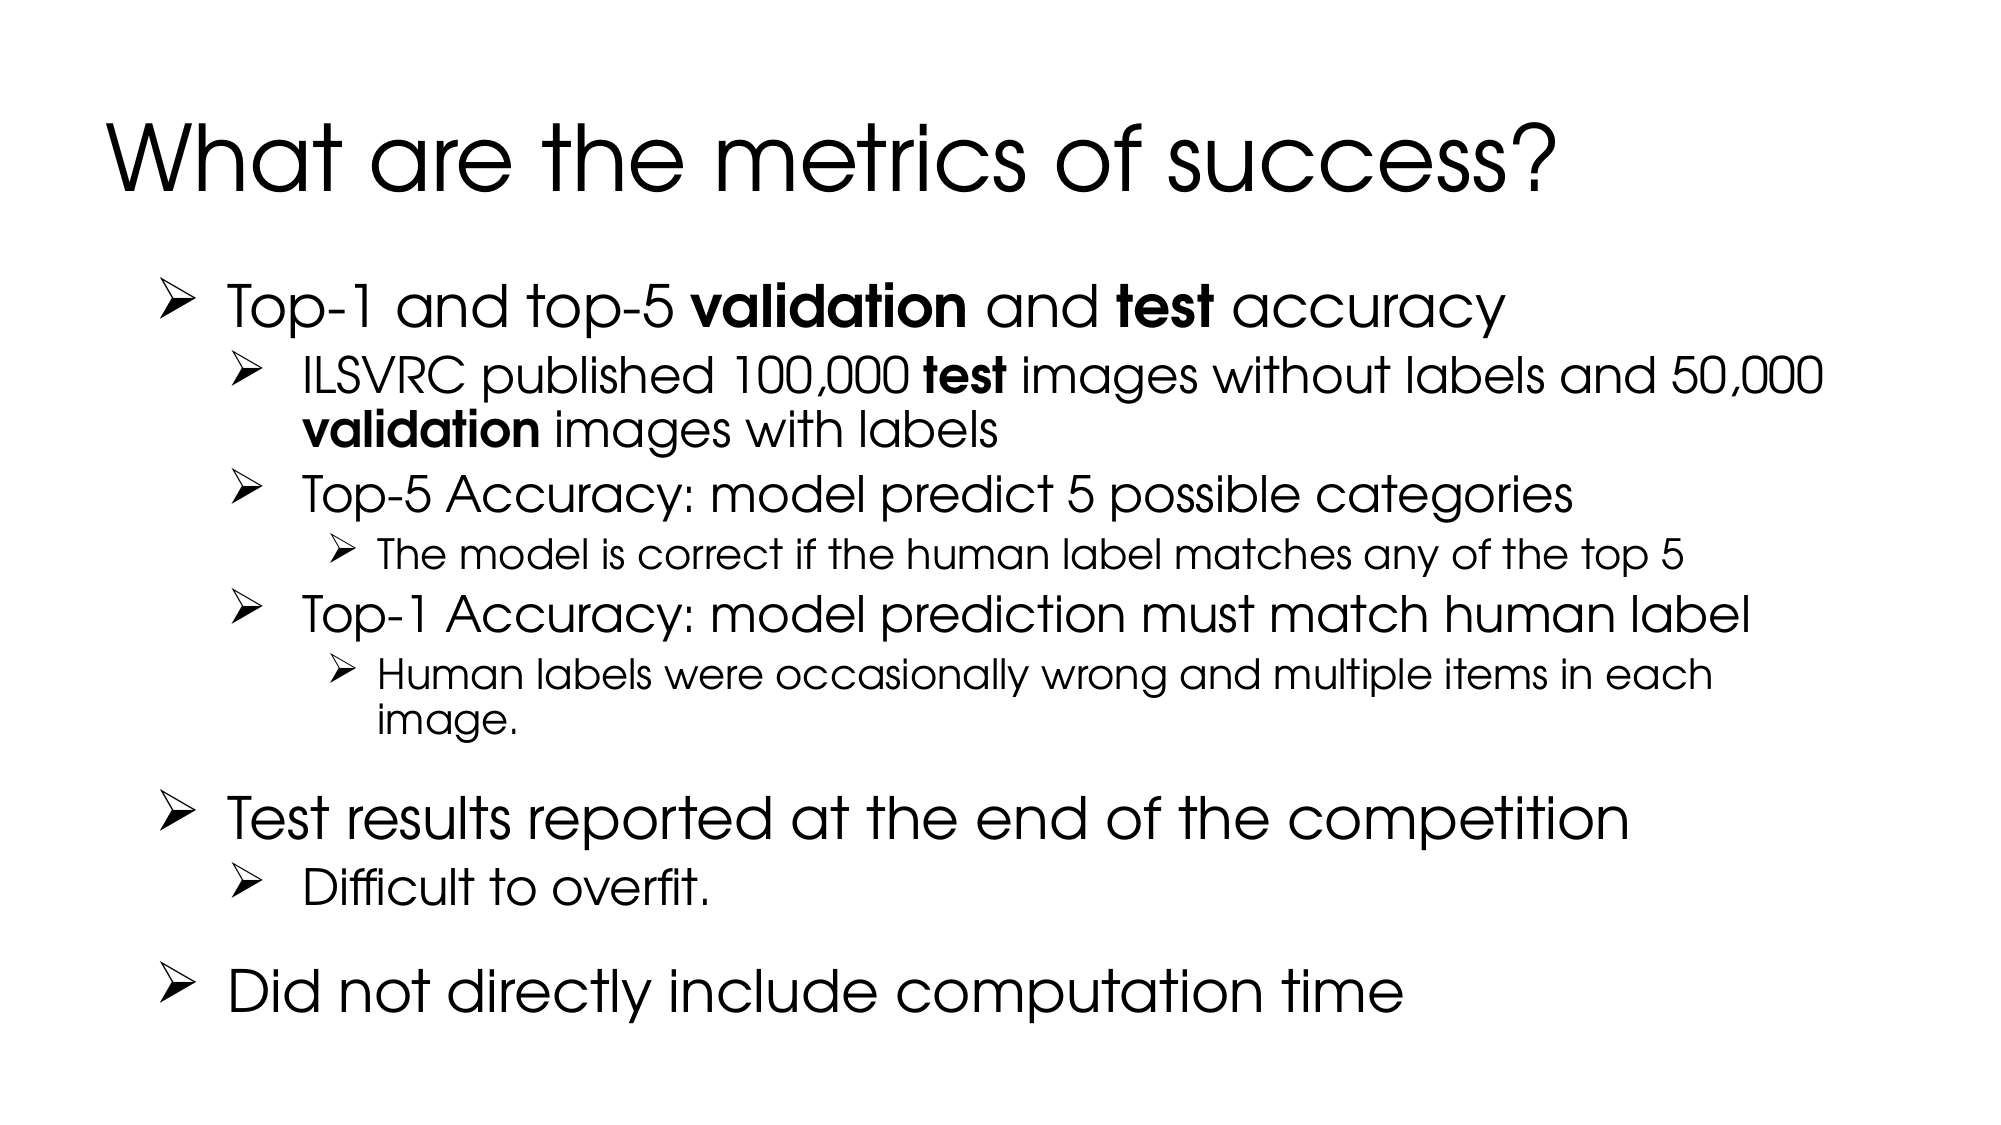

# What are the metrics of success?
Top-1 and top-5 validation and test accuracy
ILSVRC published 100,000 test images without labels and 50,000 validation images with labels
Top-5 Accuracy: model predict 5 possible categories
The model is correct if the human label matches any of the top 5
Top-1 Accuracy: model prediction must match human label
Human labels were occasionally wrong and multiple items in each image.
Test results reported at the end of the competition
Difficult to overfit.
Did not directly include computation time